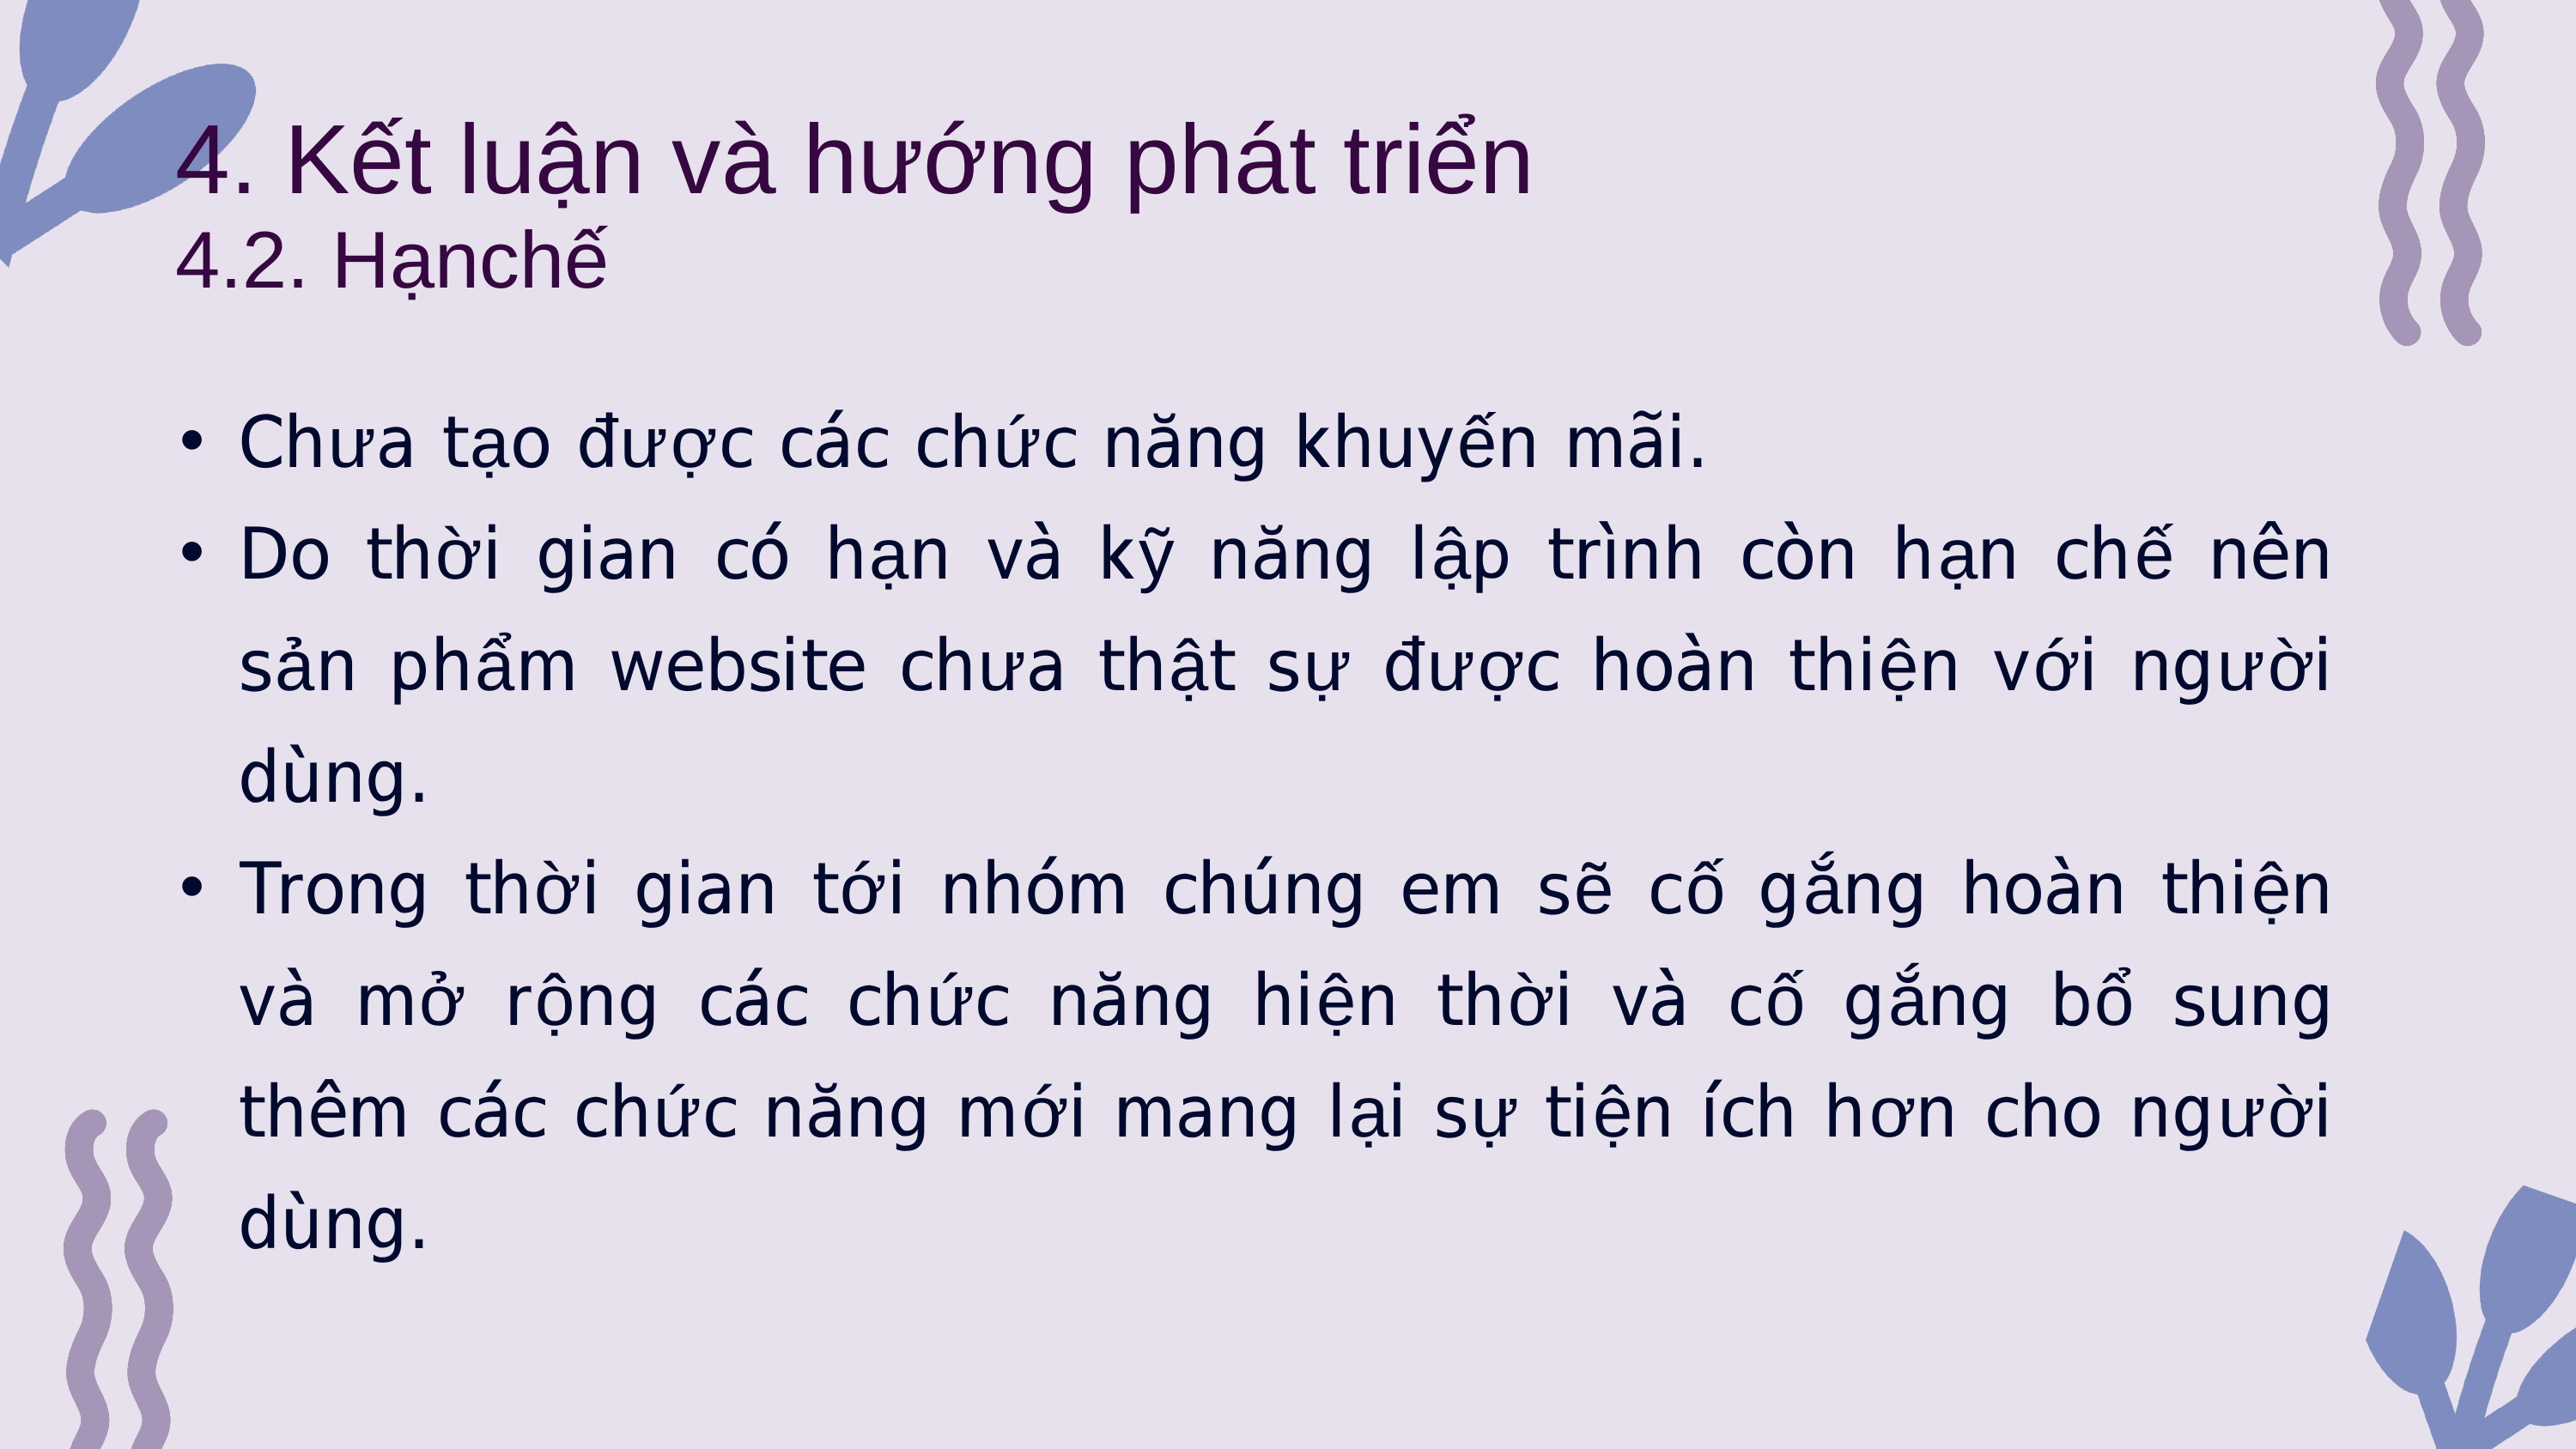

4. Kết luận và hướng phát triển
4.2. Hạnchế
Chưa tạo được các chức năng khuyến mãi.
Do thời gian có hạn và kỹ năng lập trình còn hạn chế nên sản phẩm website chưa thật sự được hoàn thiện với người dùng.
Trong thời gian tới nhóm chúng em sẽ cố gắng hoàn thiện và mở rộng các chức năng hiện thời và cố gắng bổ sung thêm các chức năng mới mang lại sự tiện ích hơn cho người dùng.